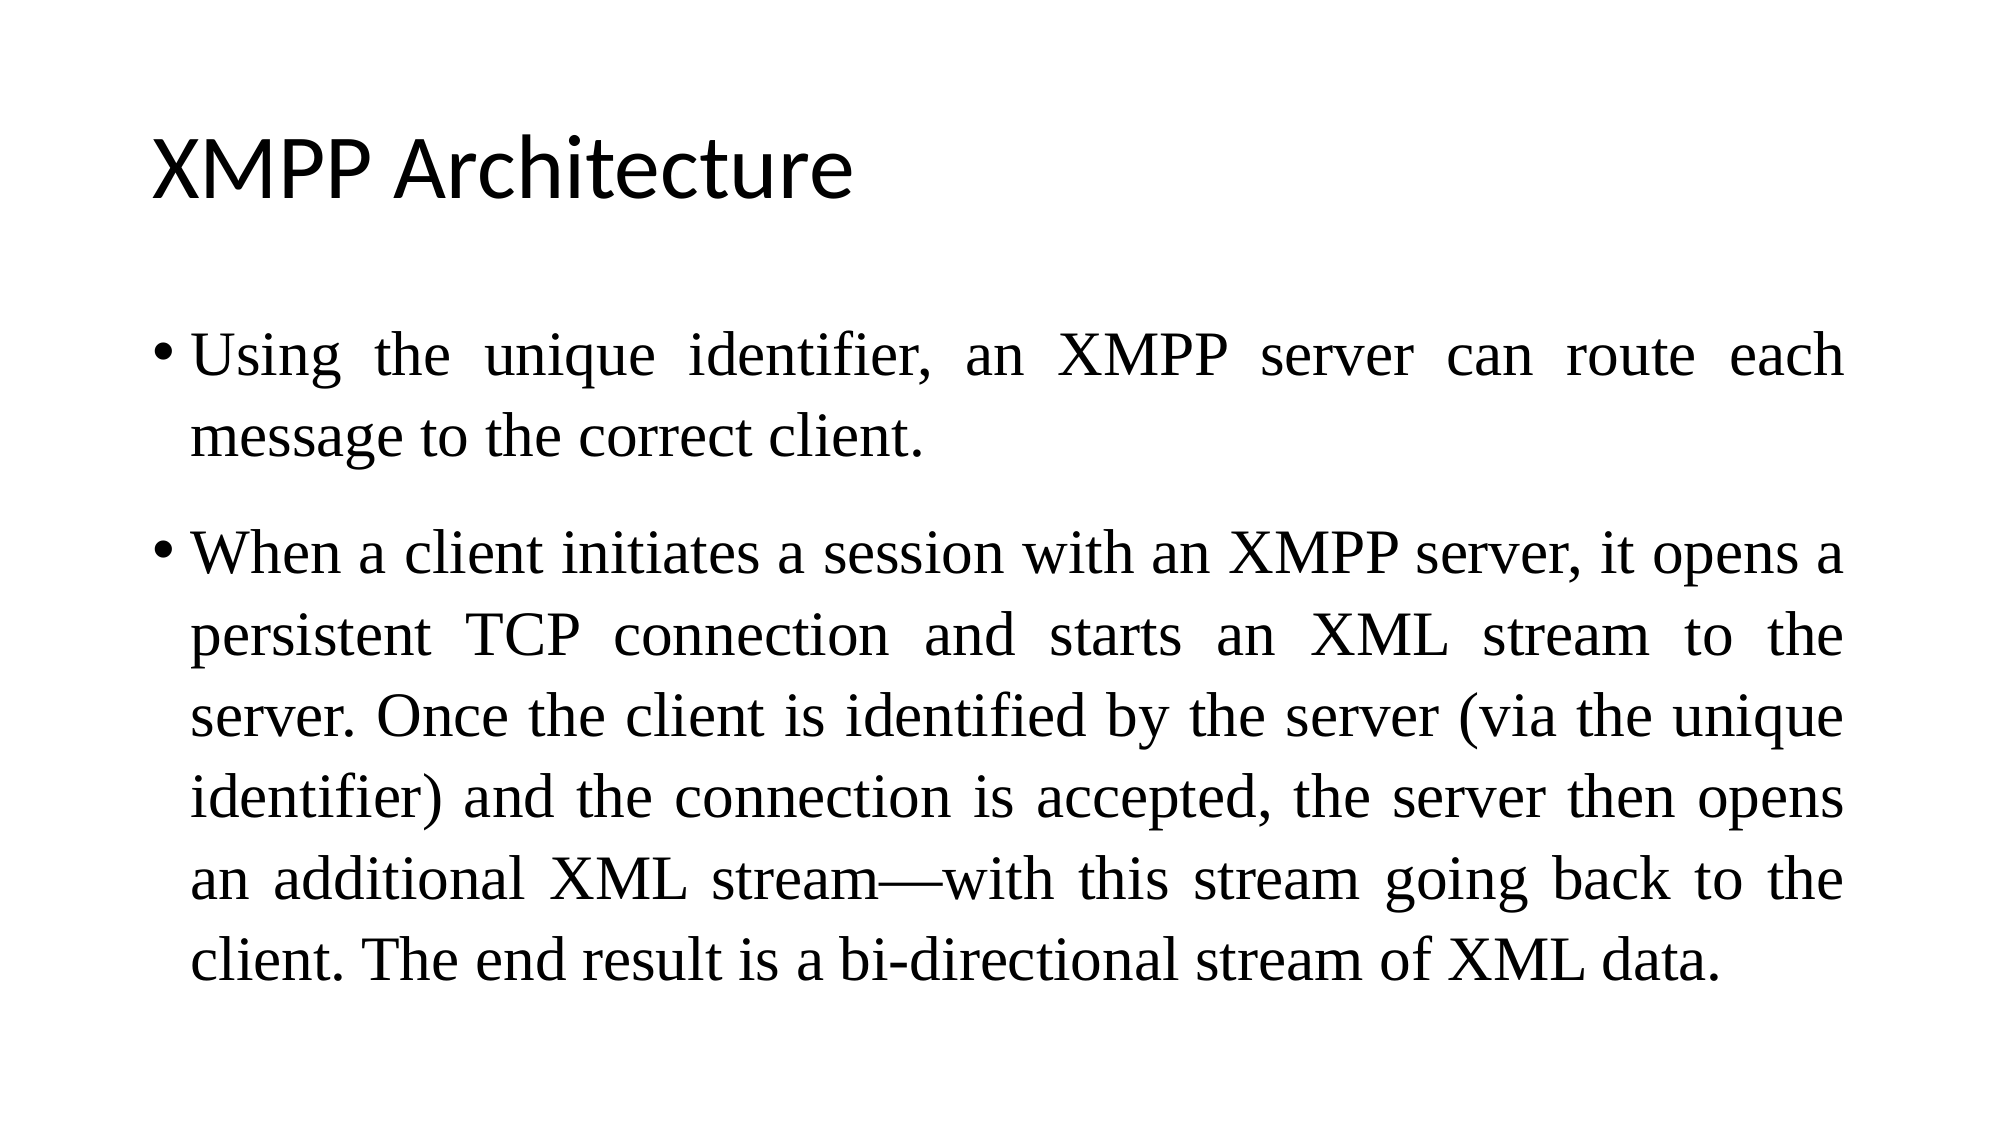

# XMPP Architecture
Using the unique identifier, an XMPP server can route each message to the correct client.
When a client initiates a session with an XMPP server, it opens a persistent TCP connection and starts an XML stream to the server. Once the client is identified by the server (via the unique identifier) and the connection is accepted, the server then opens an additional XML stream—with this stream going back to the client. The end result is a bi-directional stream of XML data.